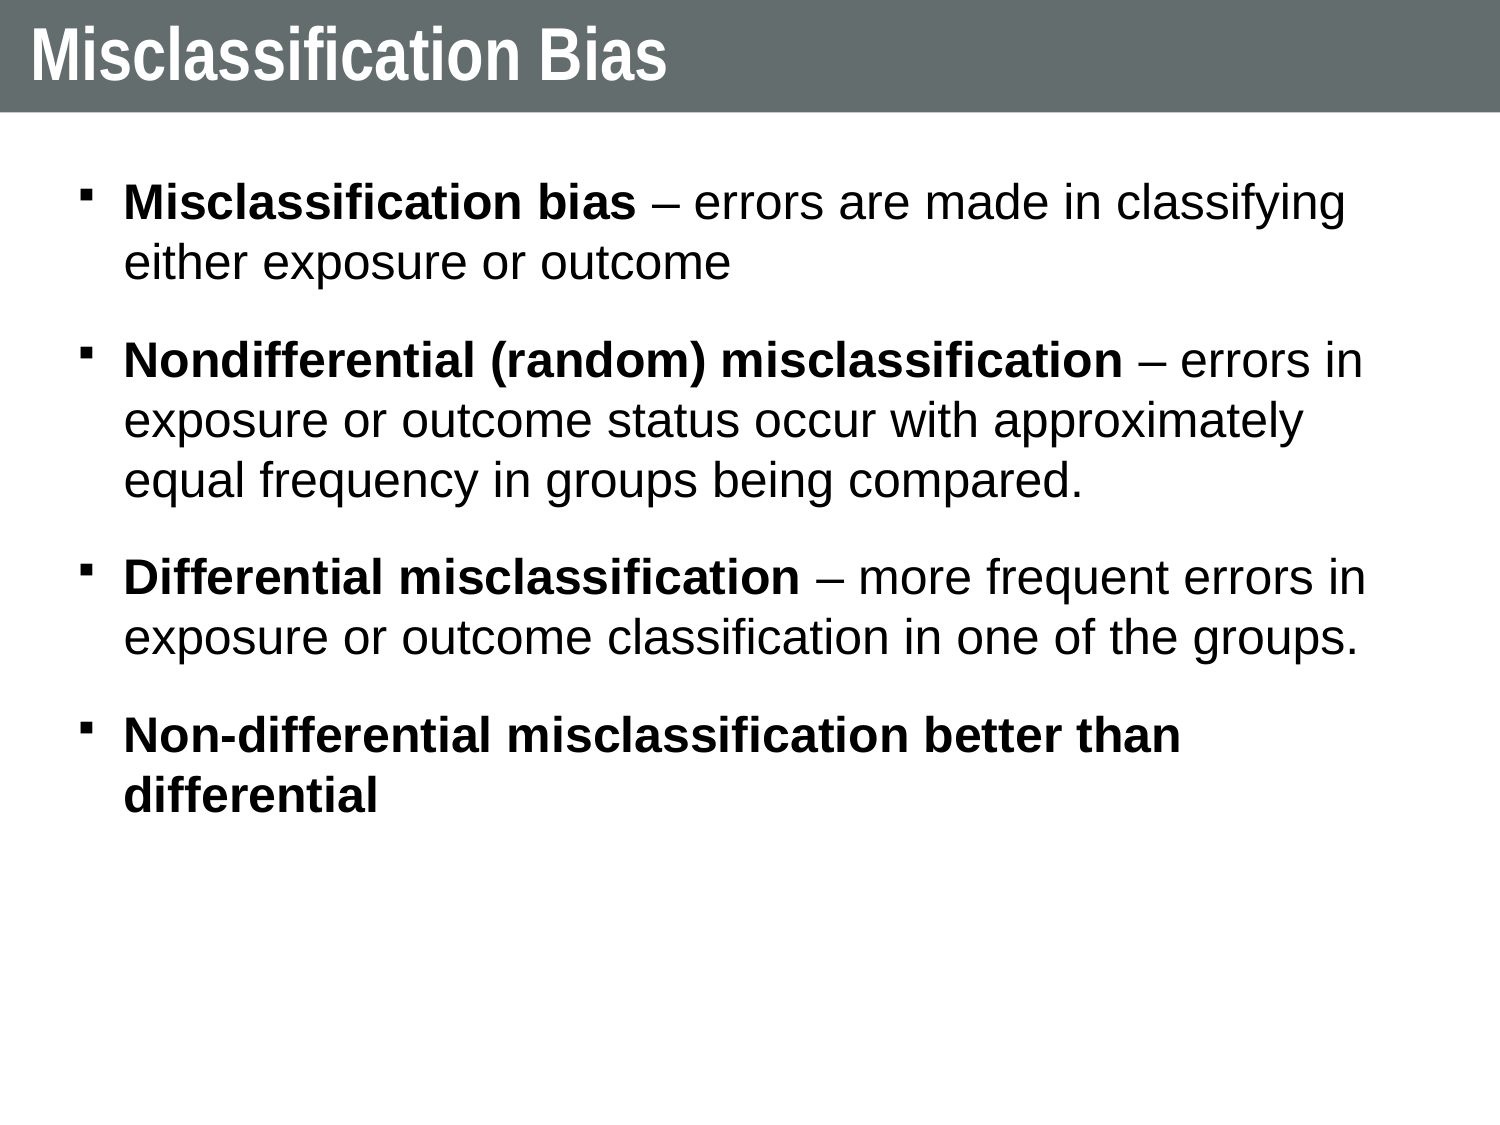

# Misclassification Bias
Misclassification bias – errors are made in classifying either exposure or outcome
Nondifferential (random) misclassification – errors in exposure or outcome status occur with approximately equal frequency in groups being compared.
Differential misclassification – more frequent errors in exposure or outcome classification in one of the groups.
Non-differential misclassification better than differential